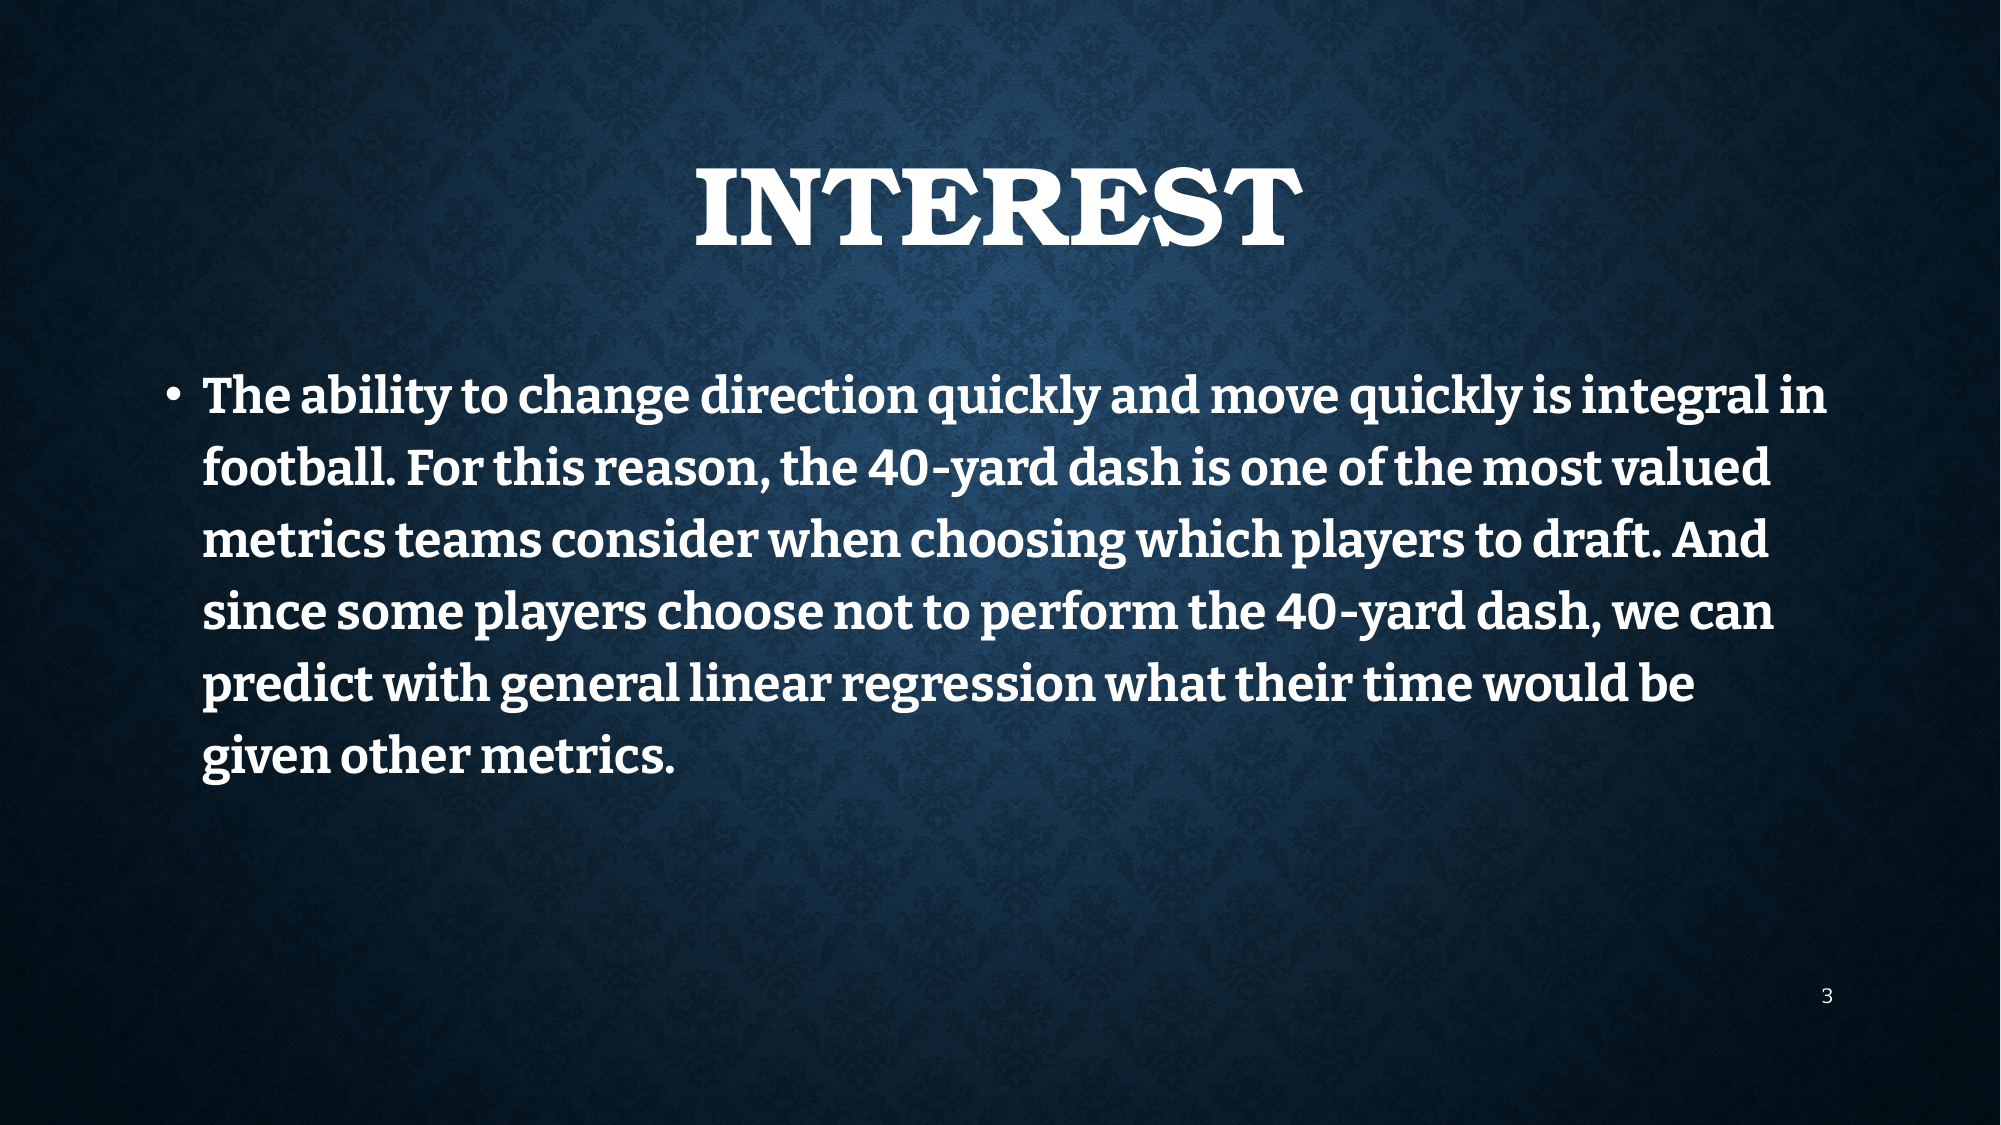

# Interest
The ability to change direction quickly and move quickly is integral in football. For this reason, the 40-yard dash is one of the most valued metrics teams consider when choosing which players to draft. And since some players choose not to perform the 40-yard dash, we can predict with general linear regression what their time would be given other metrics.
3